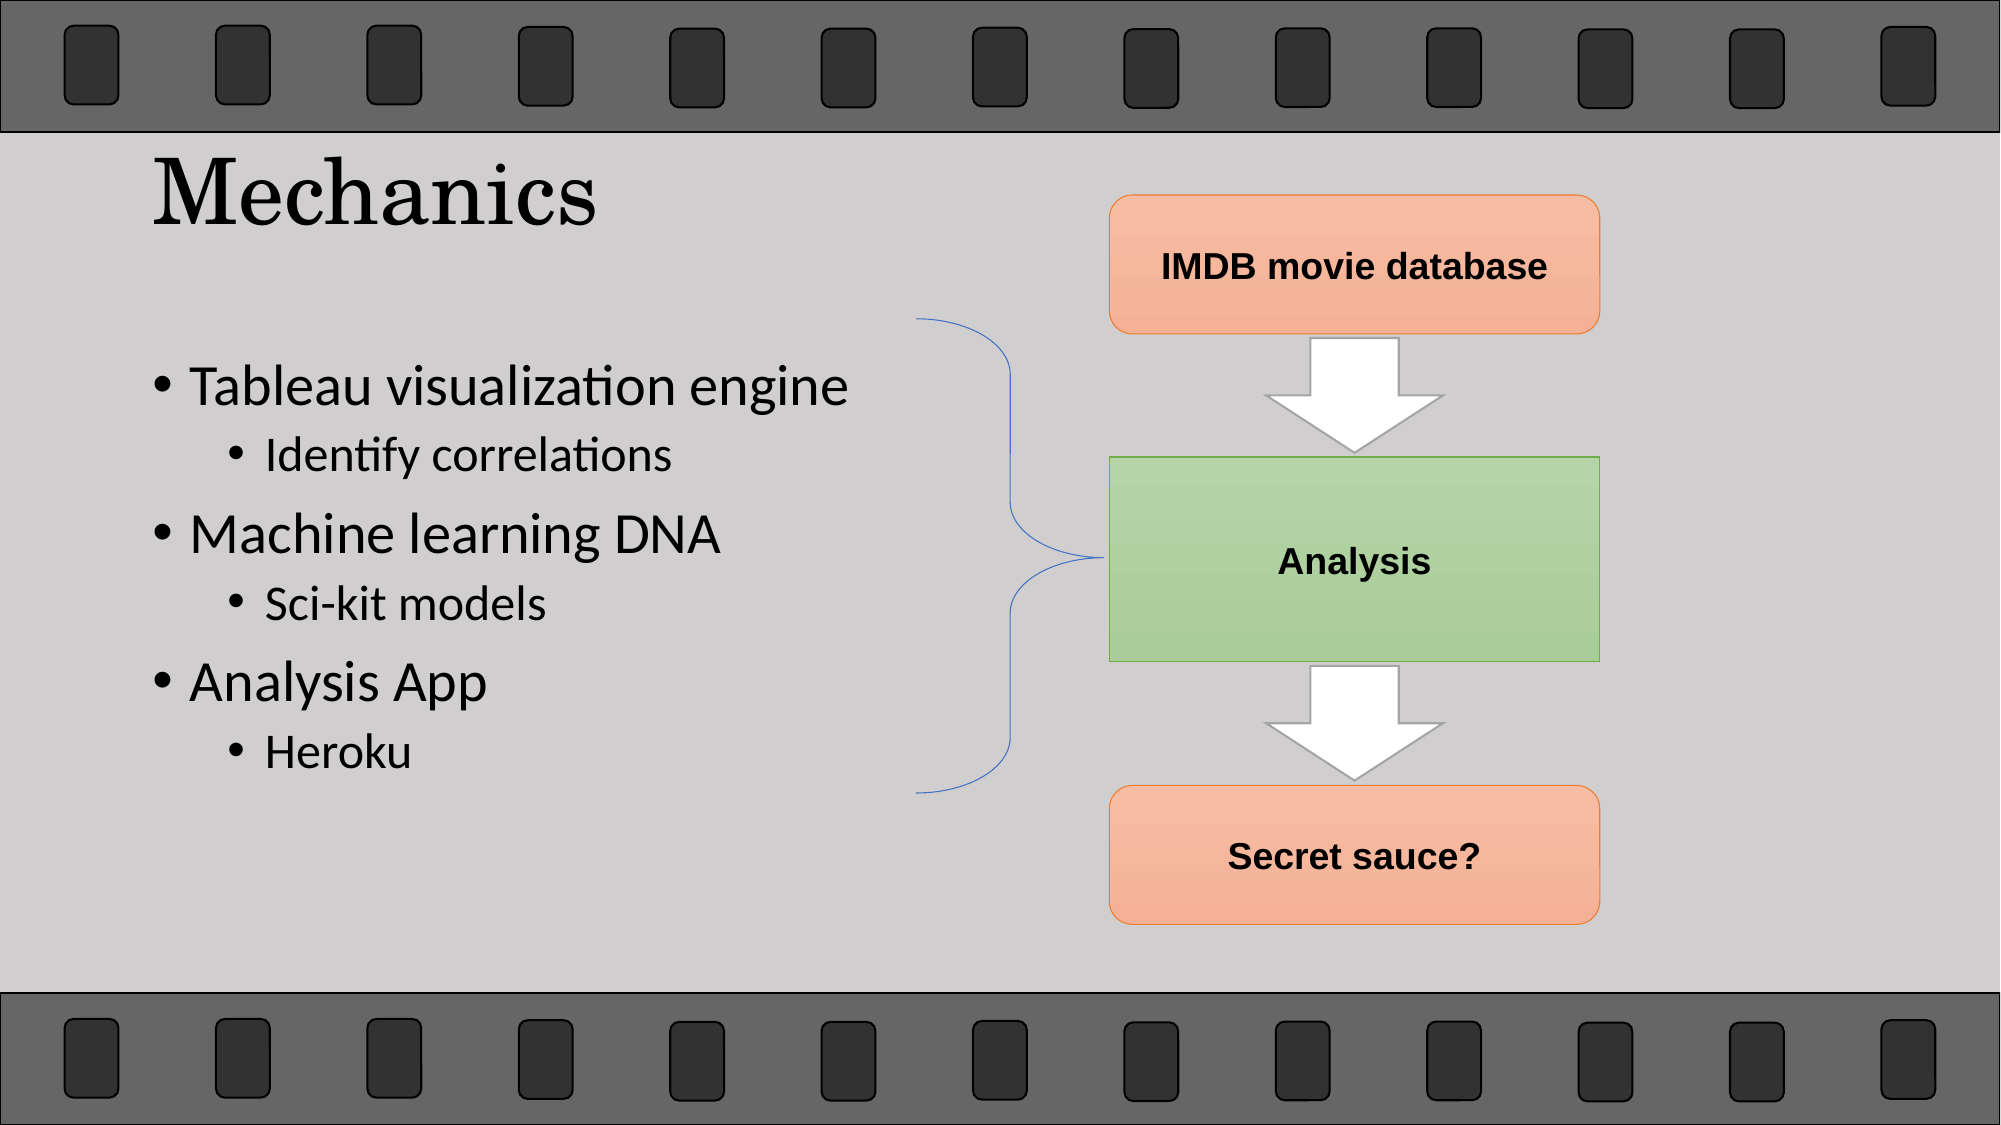

# Mechanics
IMDB movie database

Tableau visualization engine
Identify correlations
Machine learning DNA
Sci-kit models
Analysis App
Heroku

Analysis

Secret sauce?